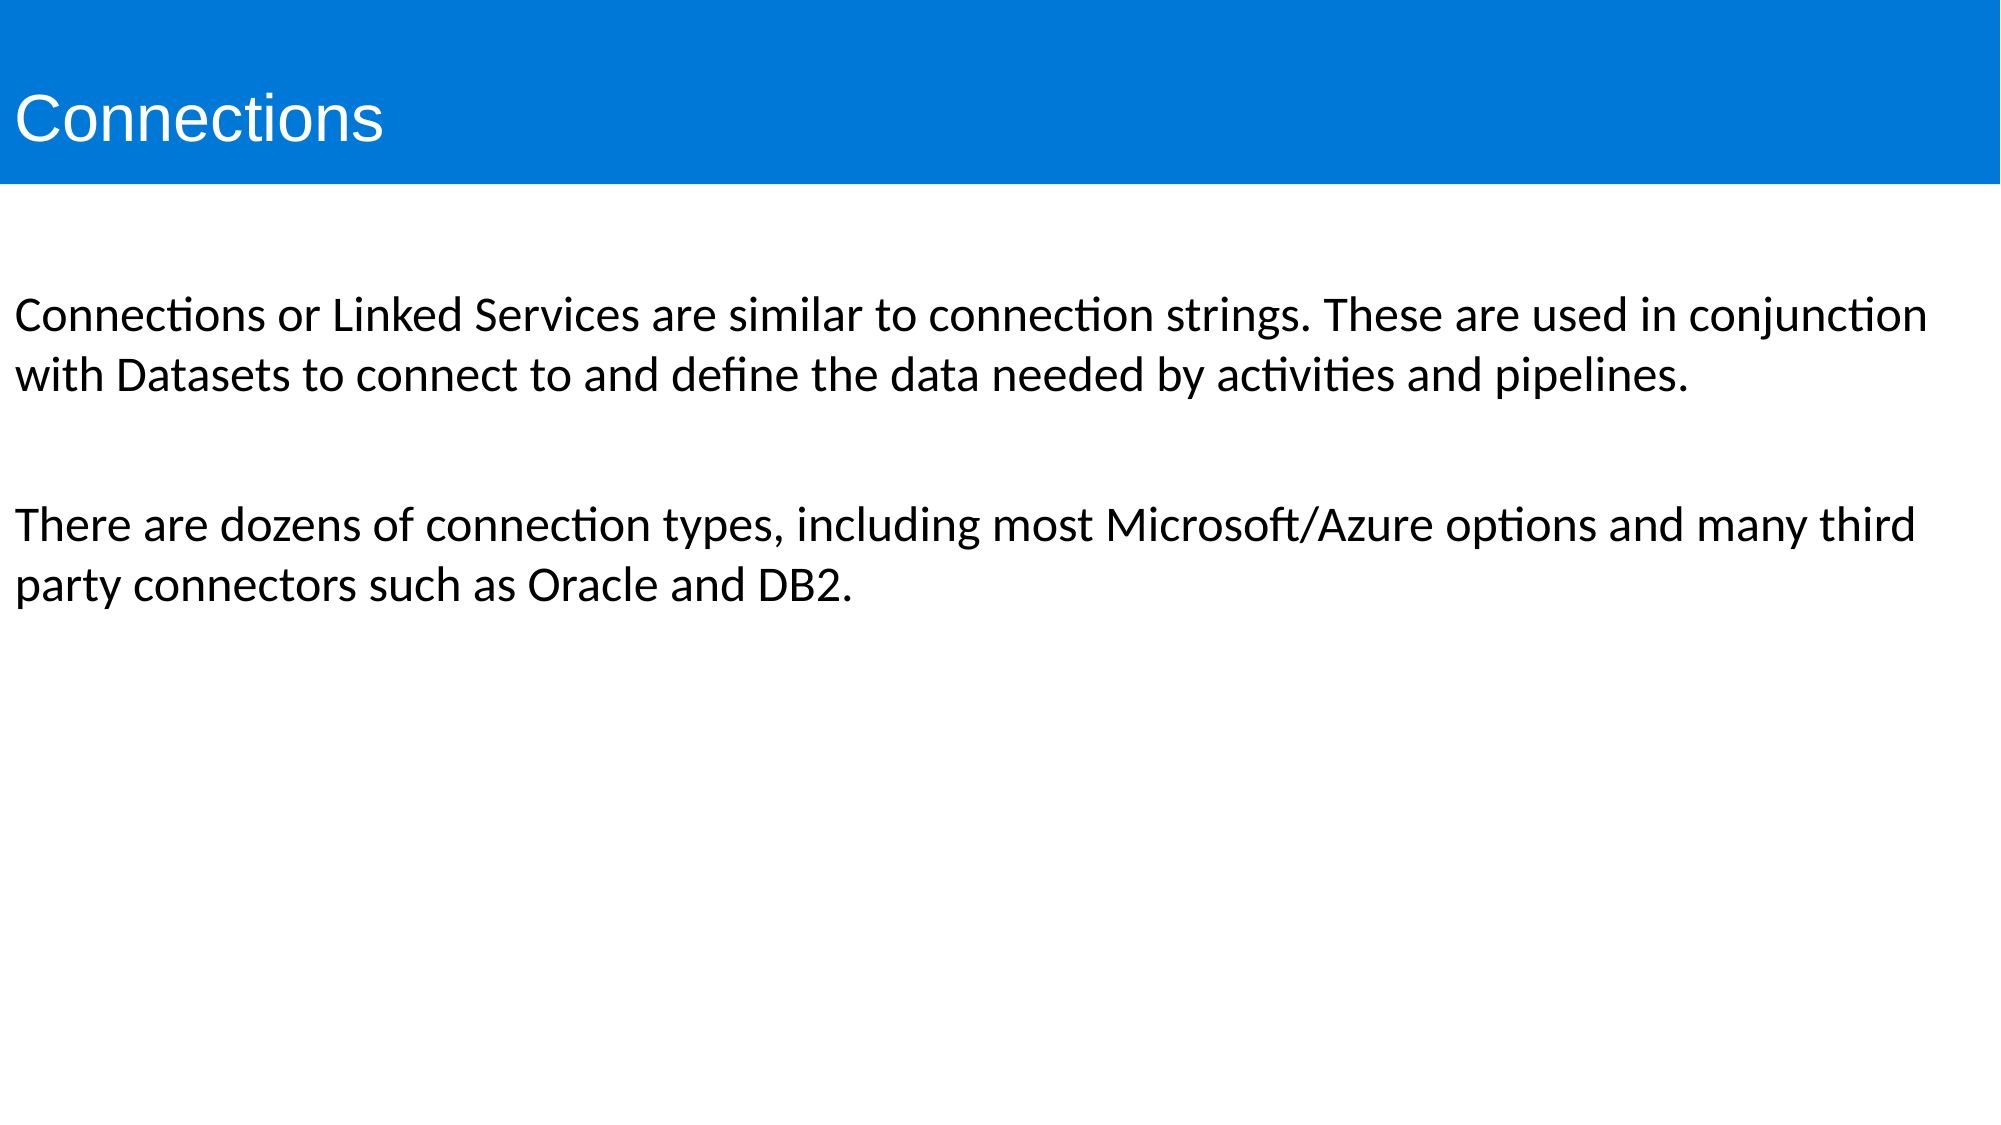

Connections
Connections or Linked Services are similar to connection strings. These are used in conjunction with Datasets to connect to and define the data needed by activities and pipelines.

There are dozens of connection types, including most Microsoft/Azure options and many third party connectors such as Oracle and DB2.
Hybrid